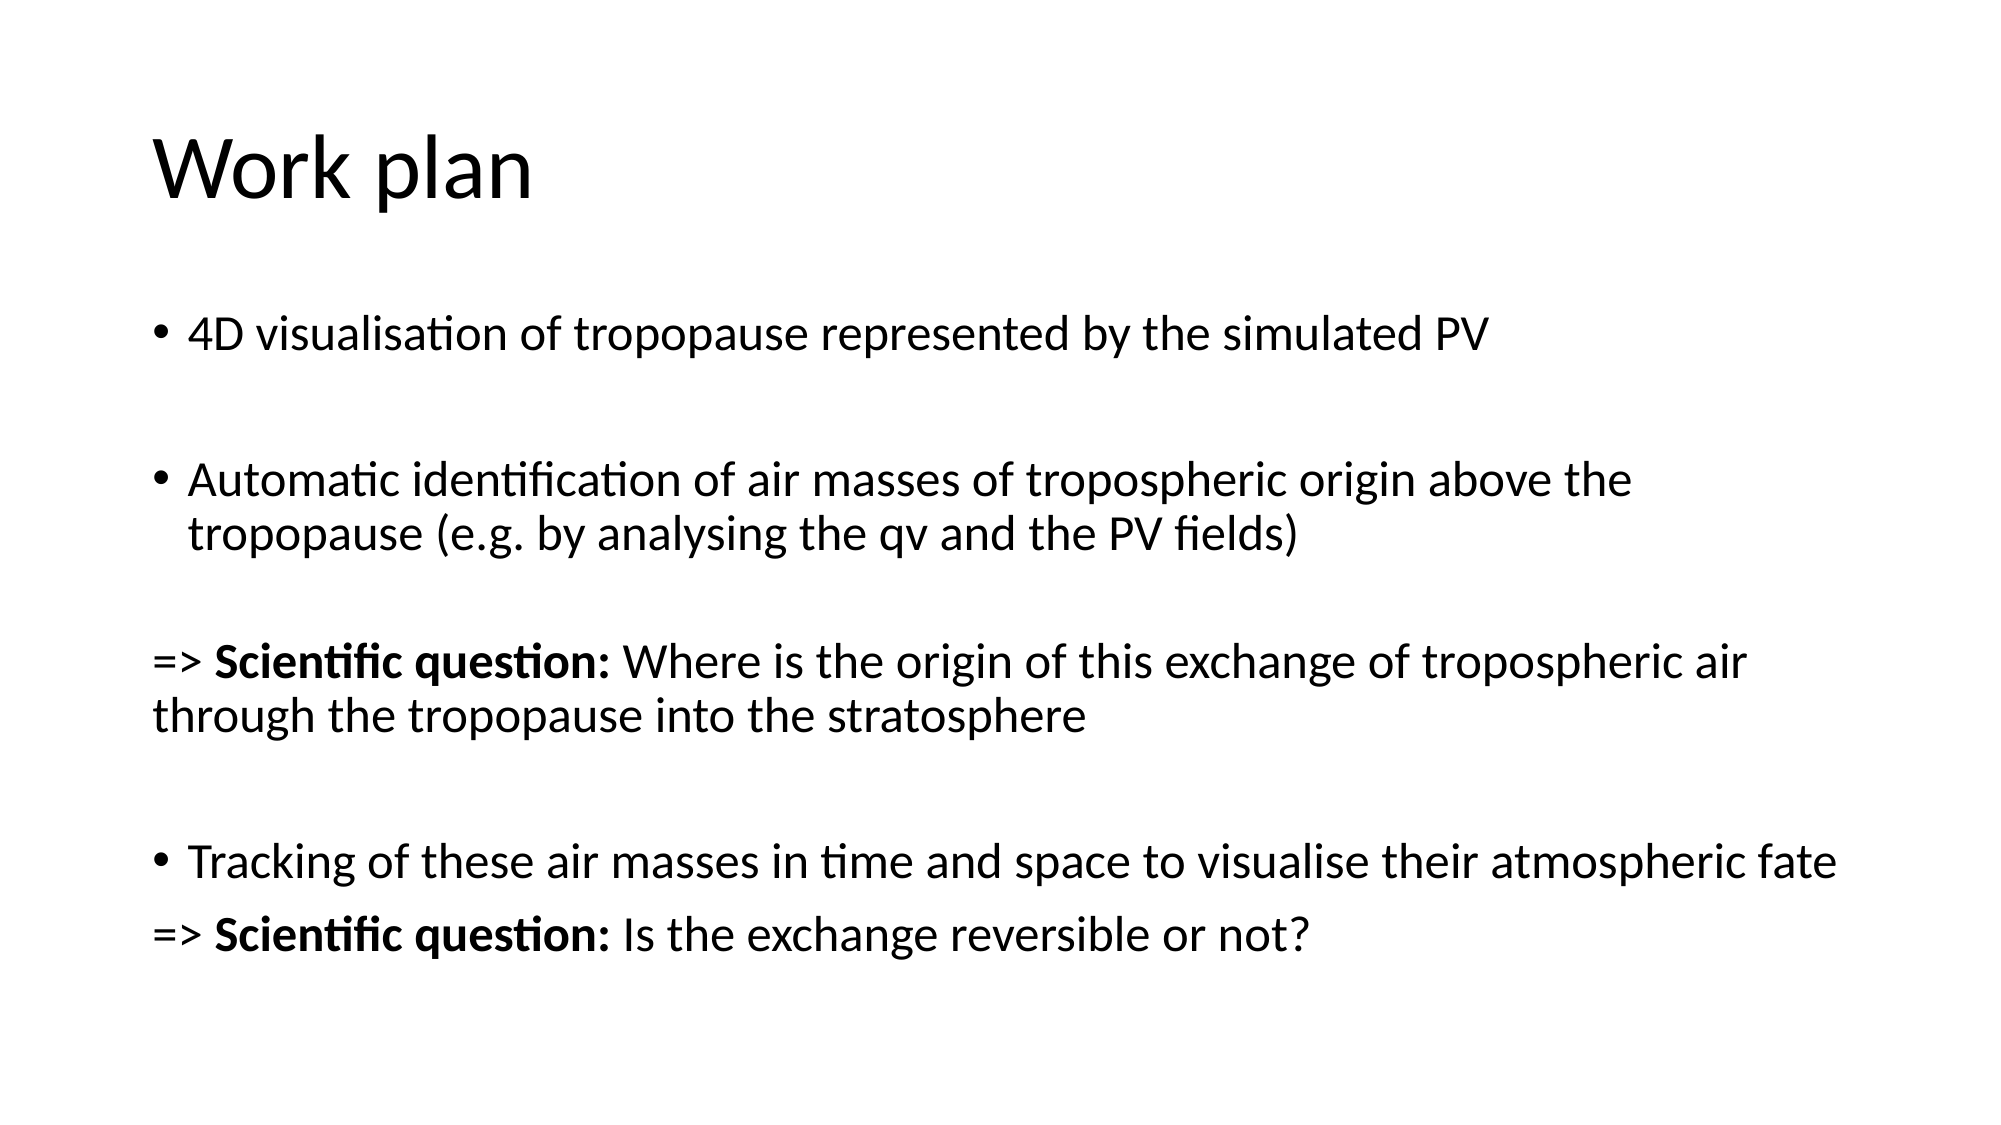

# Work plan
4D visualisation of tropopause represented by the simulated PV

Automatic identification of air masses of tropospheric origin above the tropopause (e.g. by analysing the qv and the PV fields)
=> Scientific question: Where is the origin of this exchange of tropospheric air through the tropopause into the stratosphere

Tracking of these air masses in time and space to visualise their atmospheric fate
=> Scientific question: Is the exchange reversible or not?